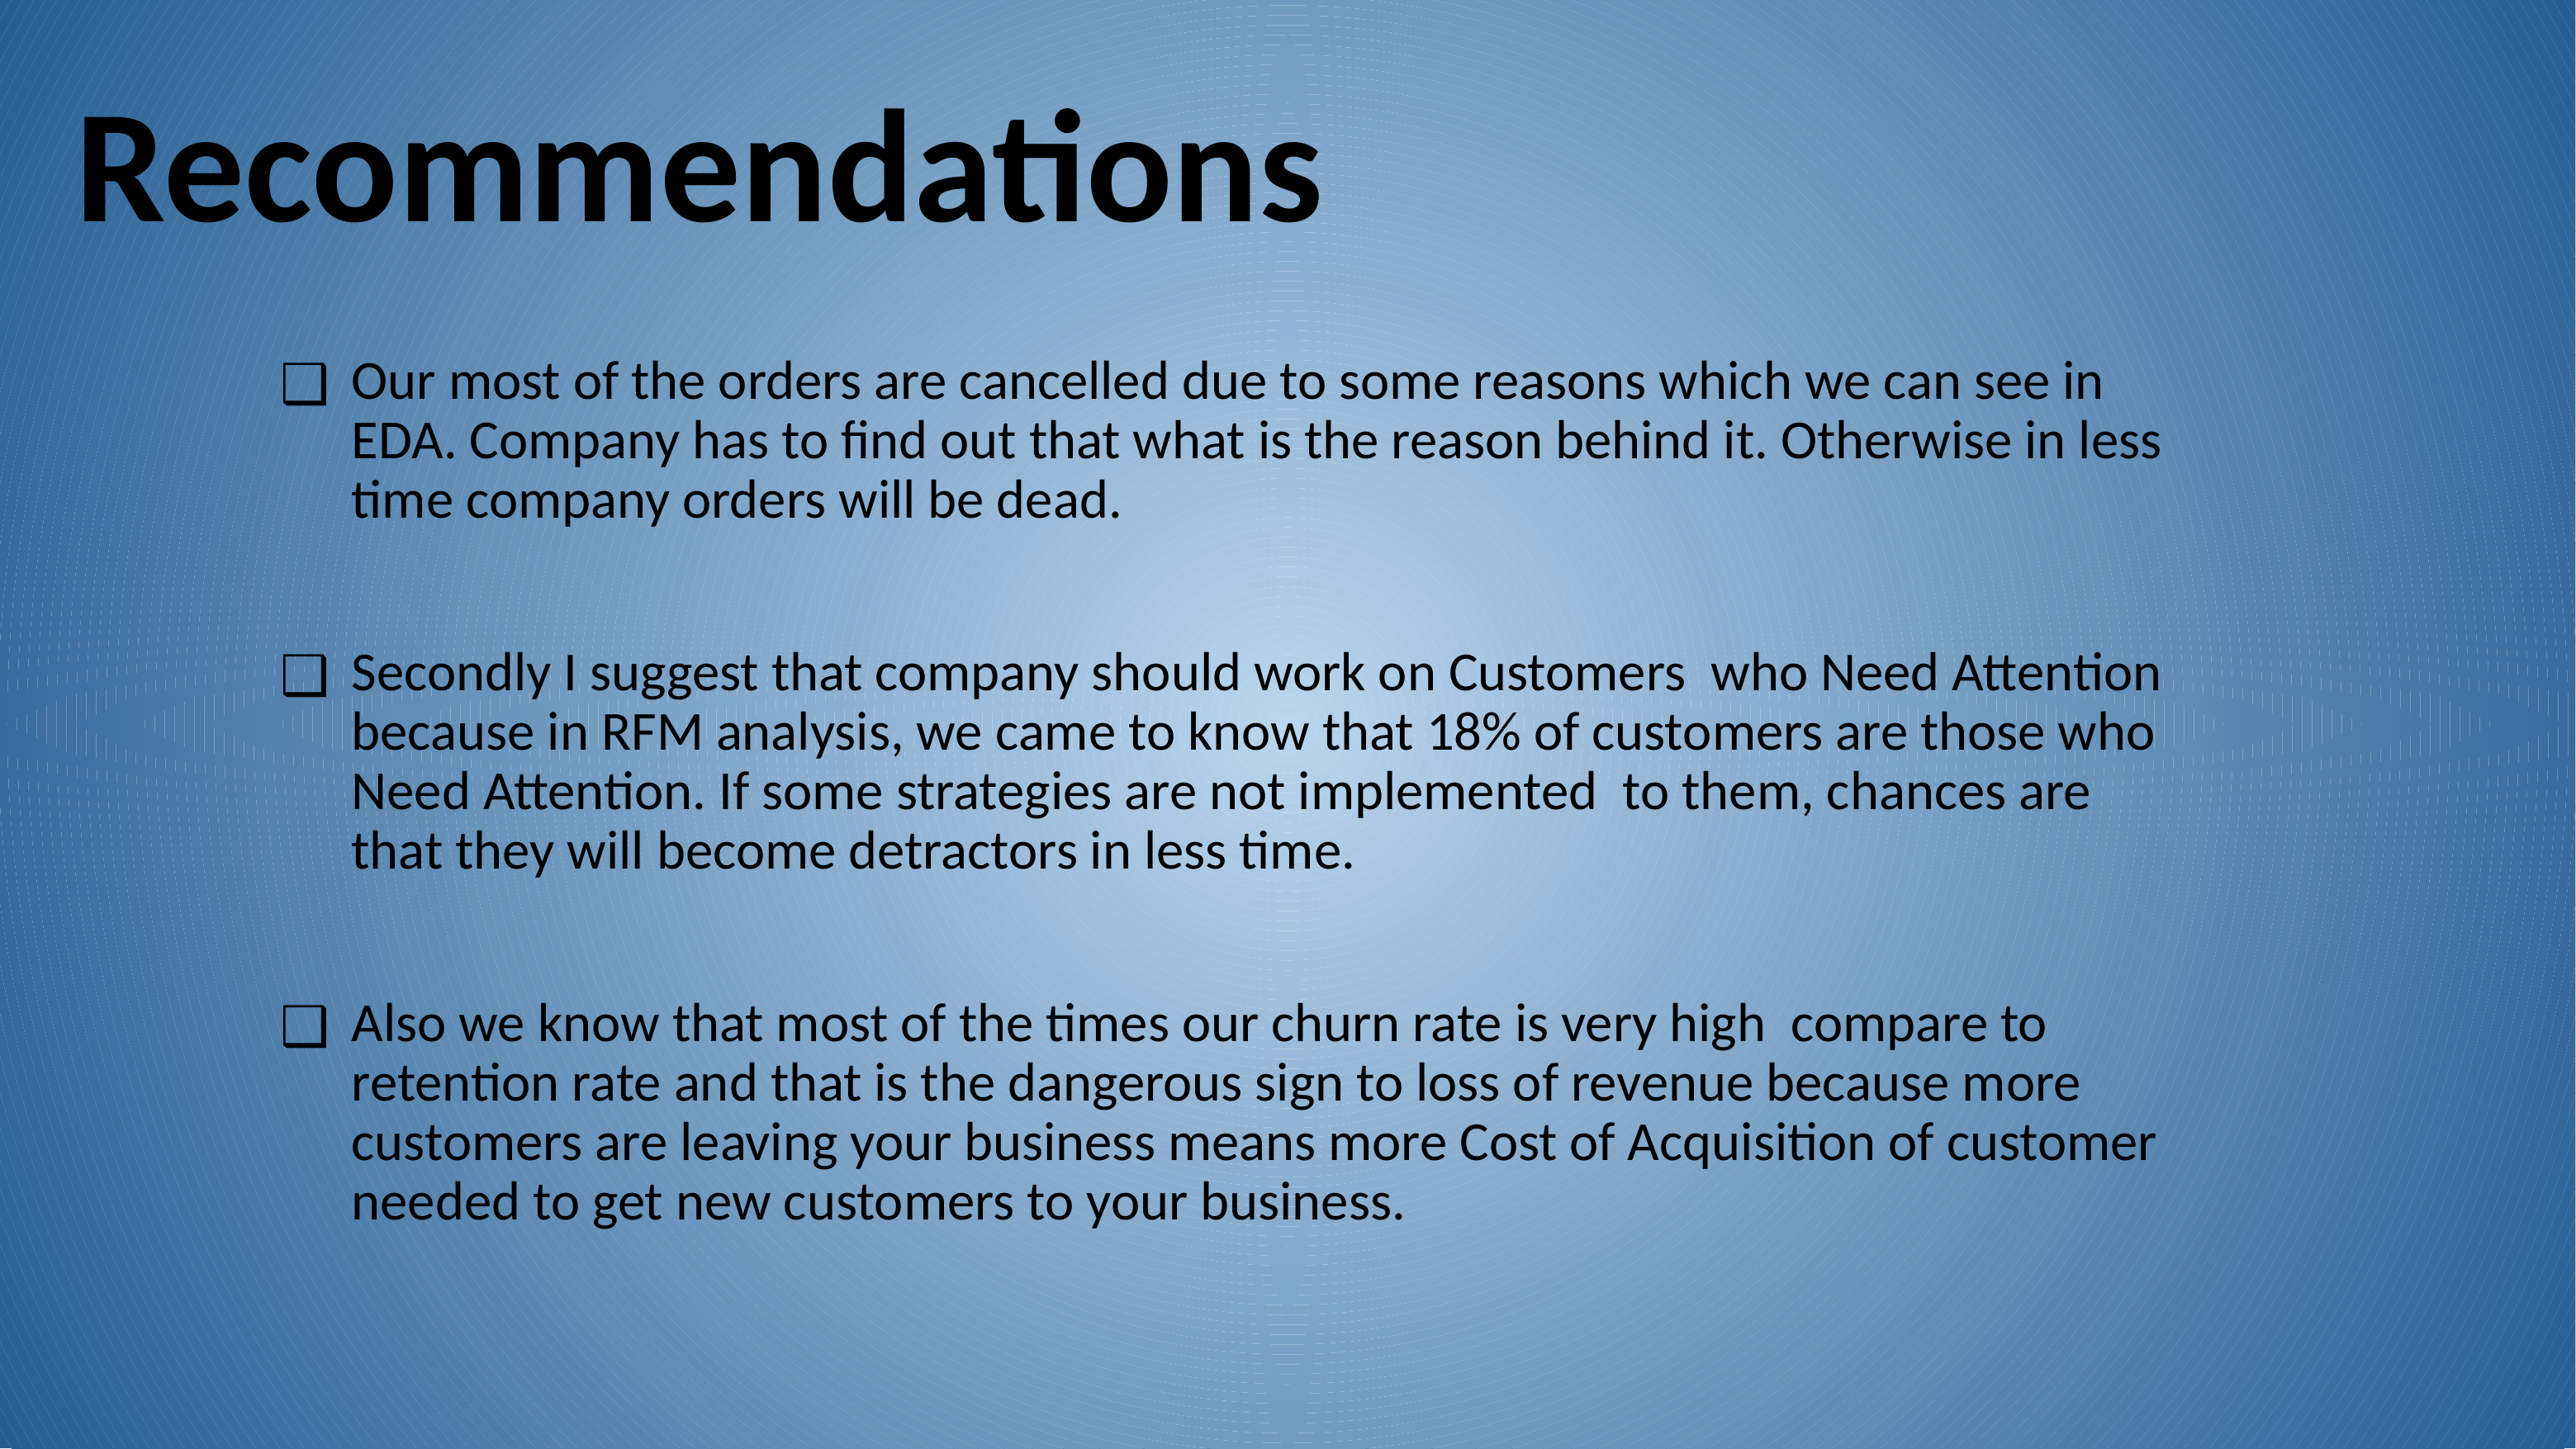

# Recommendations
Our most of the orders are cancelled due to some reasons which we can see in EDA. Company has to find out that what is the reason behind it. Otherwise in less time company orders will be dead.

Secondly I suggest that company should work on Customers  who Need Attention because in RFM analysis, we came to know that 18% of customers are those who Need Attention. If some strategies are not implemented  to them, chances are that they will become detractors in less time.

Also we know that most of the times our churn rate is very high  compare to retention rate and that is the dangerous sign to loss of revenue because more customers are leaving your business means more Cost of Acquisition of customer needed to get new customers to your business.